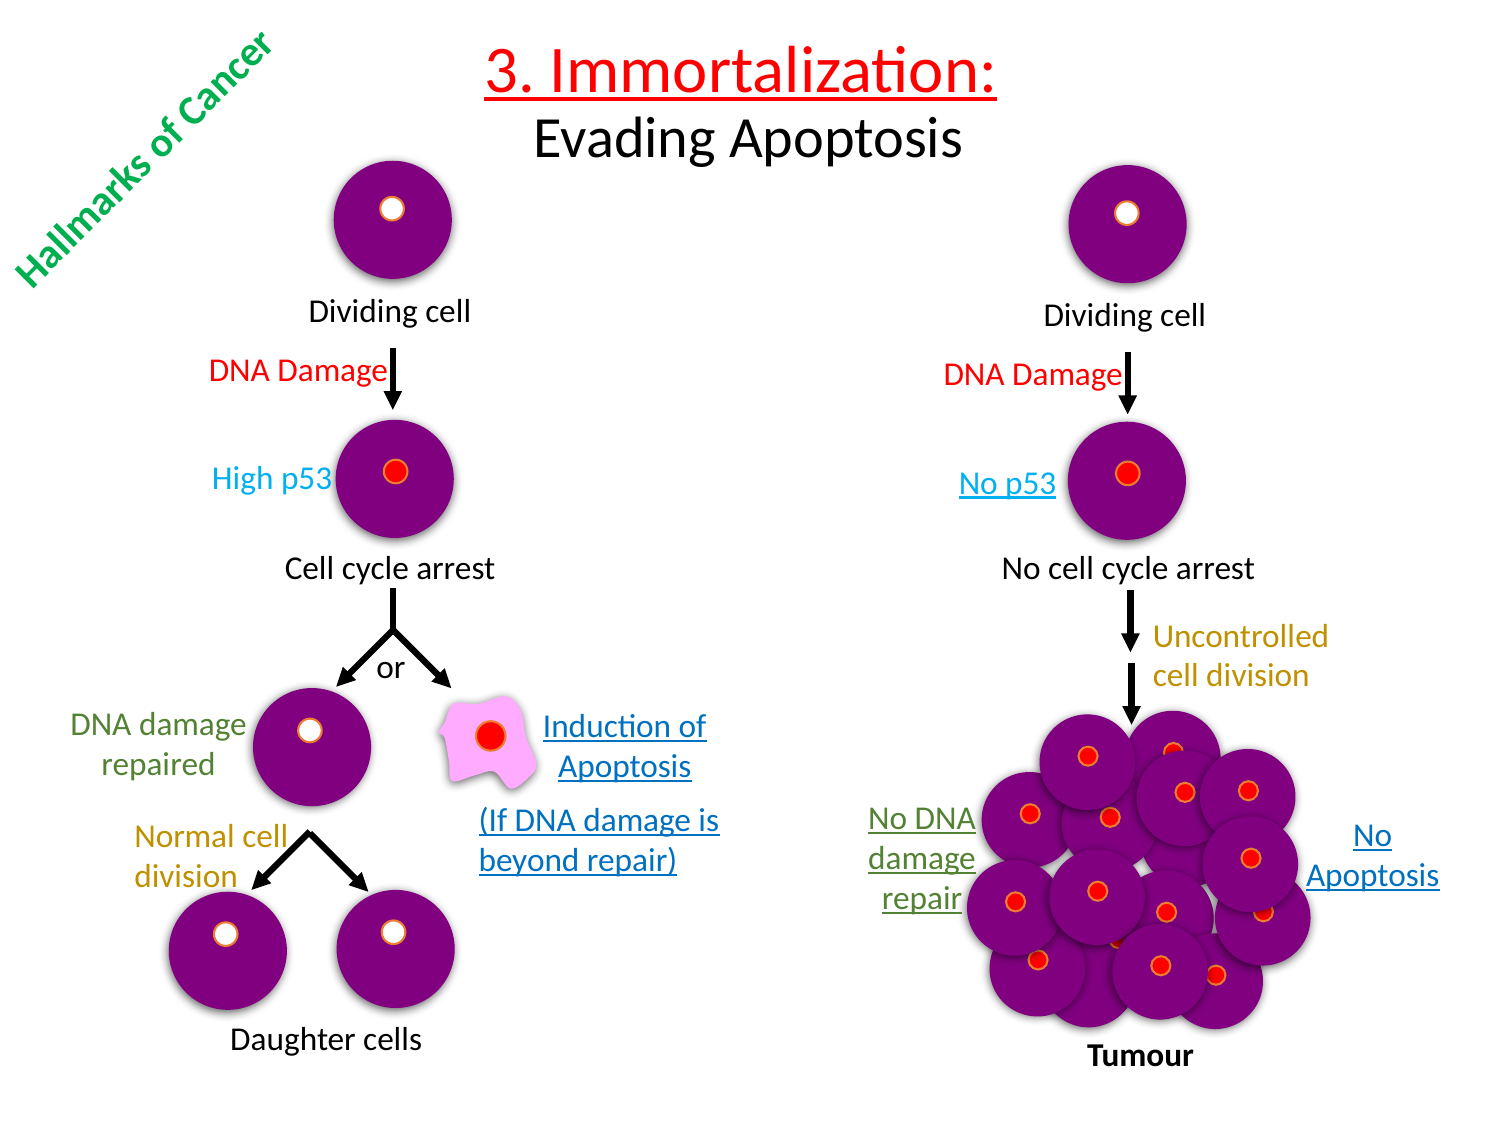

# 3. Immortalization: Evading Apoptosis
Hallmarks of Cancer

Dividing cell
Dividing cell
DNA Damage
DNA Damage

High p53
No p53
No cell cycle arrest
Cell cycle arrest
Uncontrolled cell division
or

DNA damage repaired

Induction of Apoptosis

No DNA damage repair
(If DNA damage is beyond repair)
No Apoptosis
Normal cell division

Daughter cells
Tumour